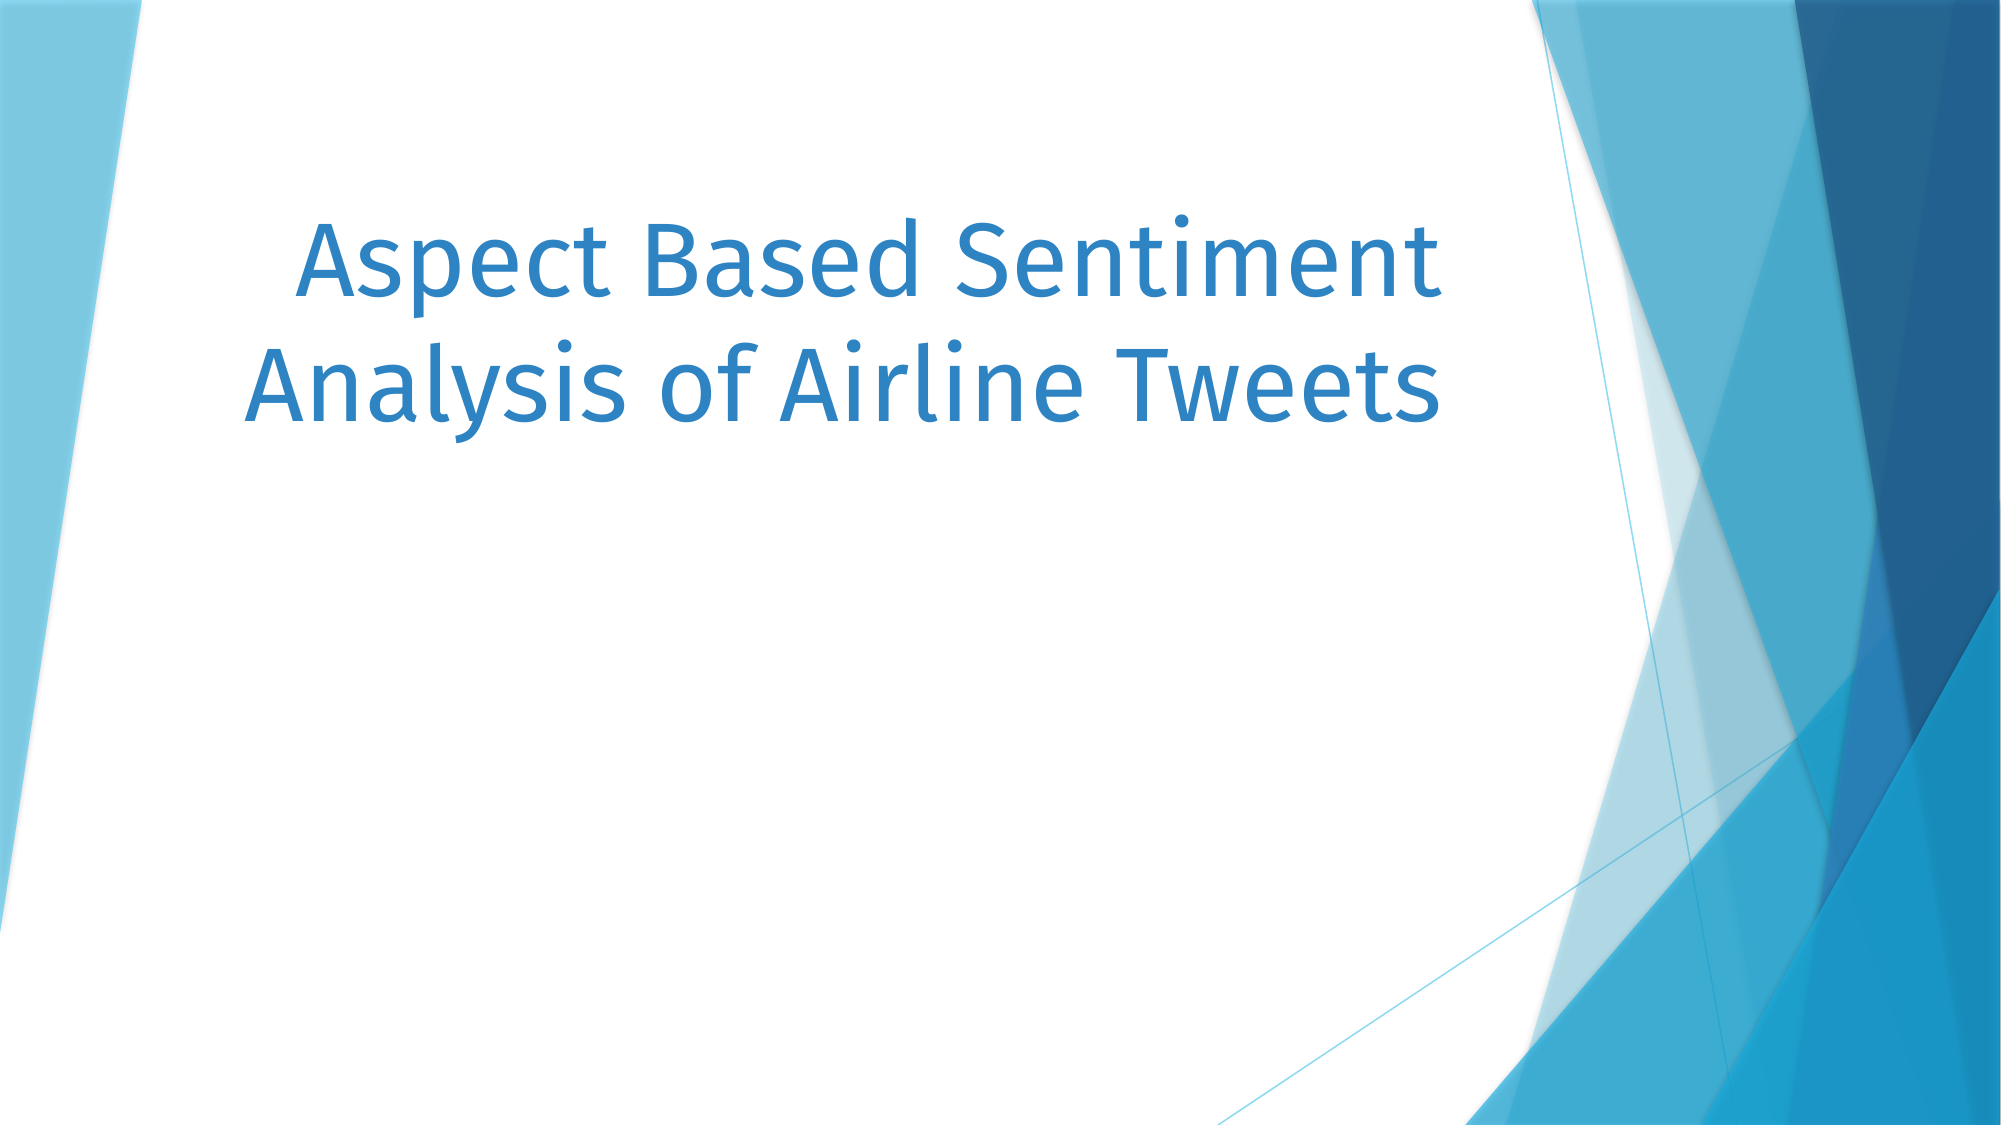

# Aspect Based Sentiment Analysis of Airline Tweets